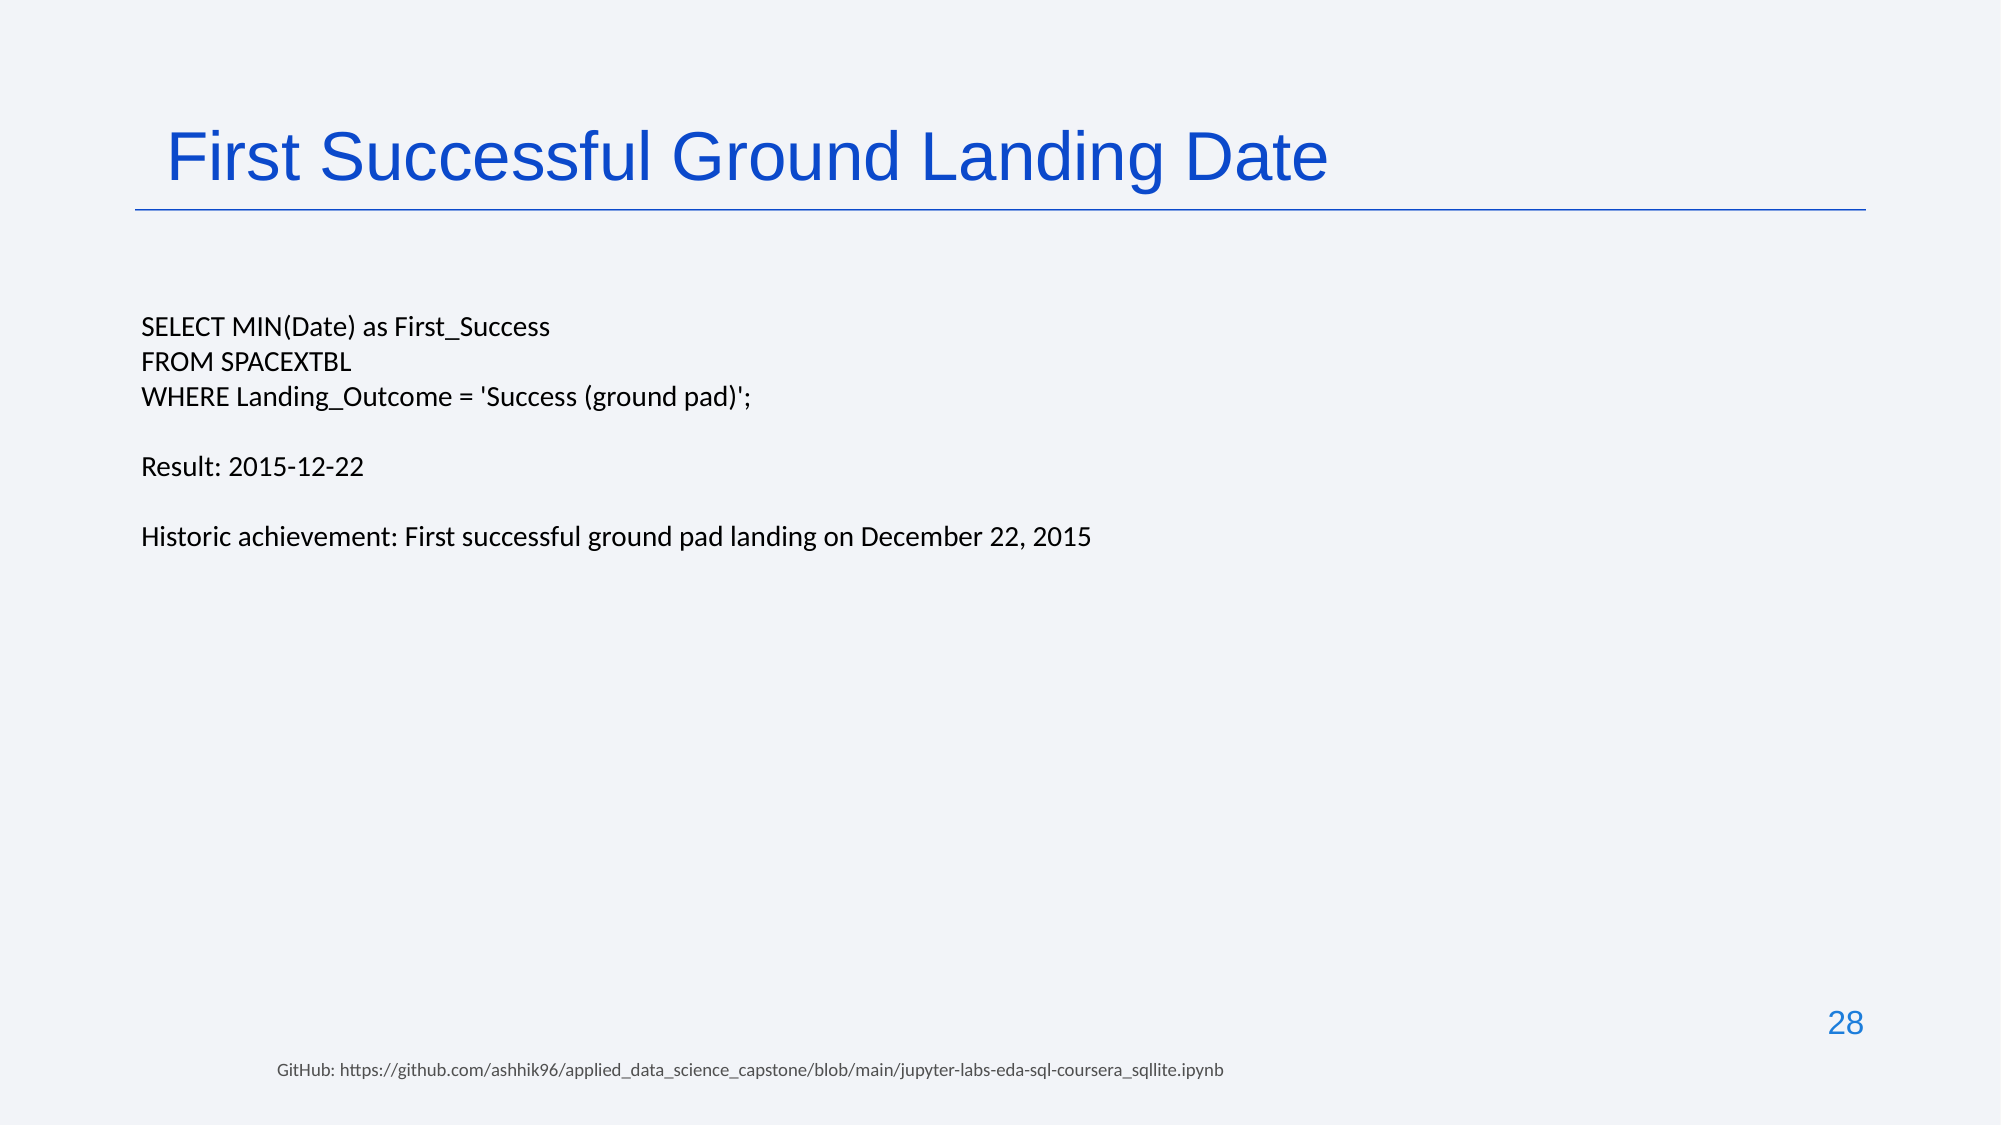

First Successful Ground Landing Date
SELECT MIN(Date) as First_Success
FROM SPACEXTBL
WHERE Landing_Outcome = 'Success (ground pad)';

Result: 2015-12-22

Historic achievement: First successful ground pad landing on December 22, 2015
28
GitHub: https://github.com/ashhik96/applied_data_science_capstone/blob/main/jupyter-labs-eda-sql-coursera_sqllite.ipynb